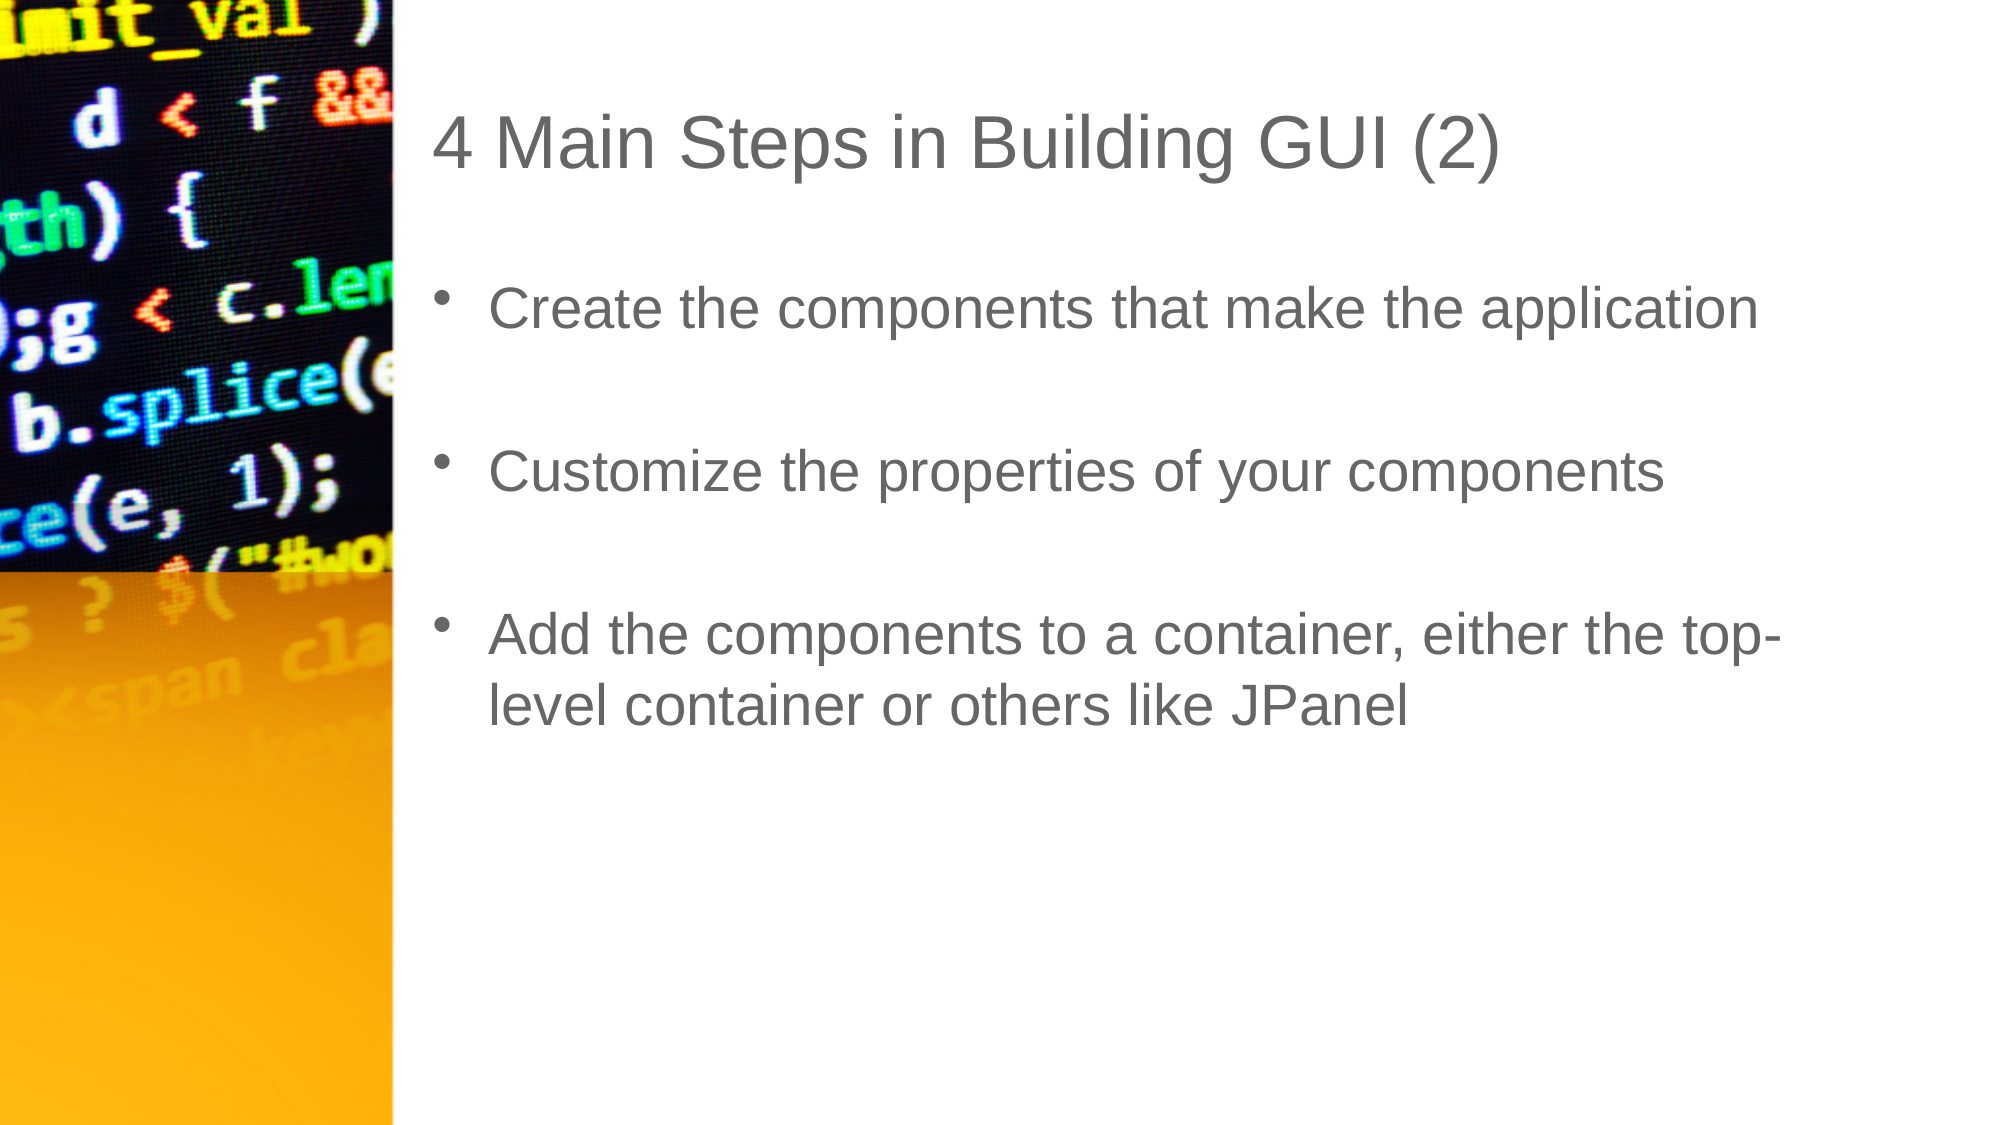

# 4 Main Steps in Building GUI (2)
Create the components that make the application

Customize the properties of your components

Add the components to a container, either the top-level container or others like JPanel